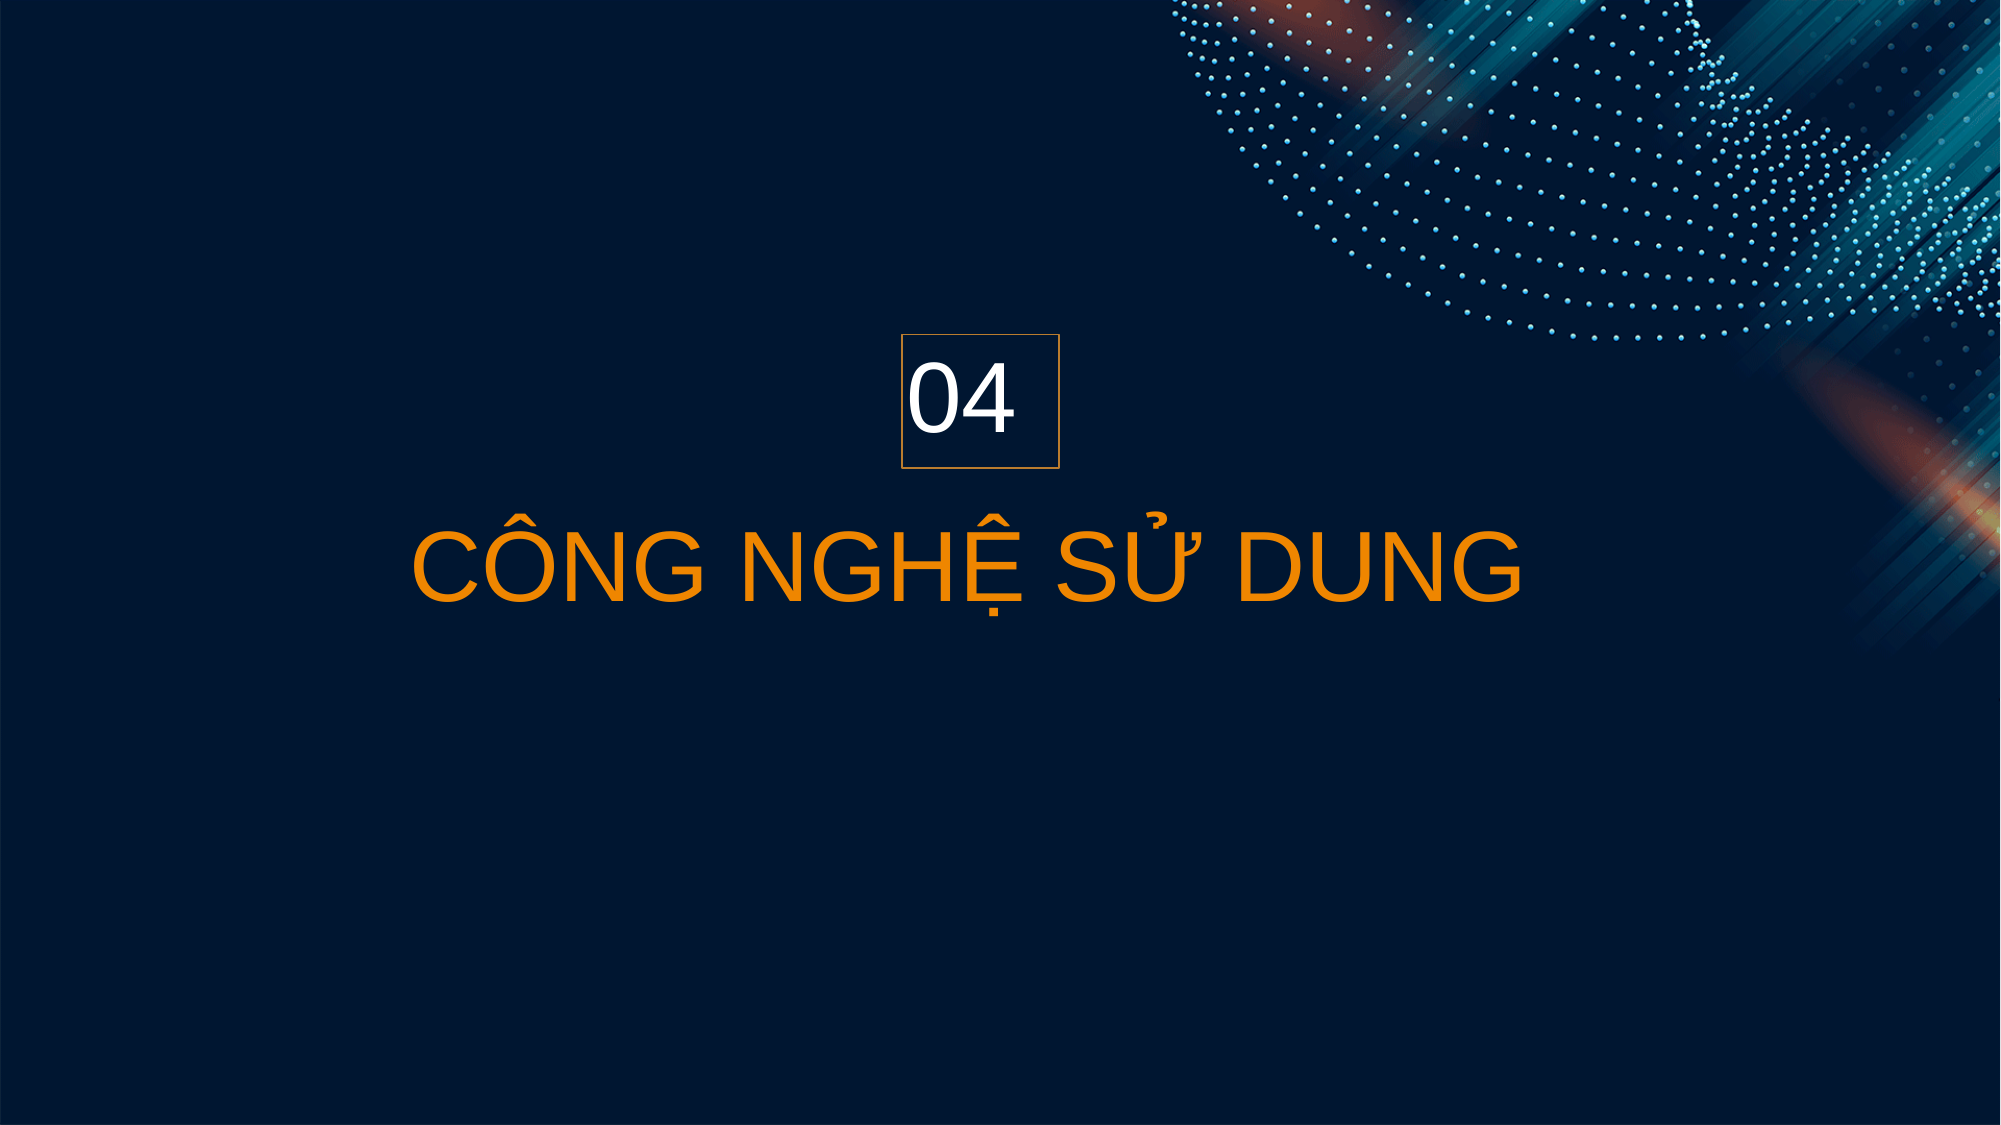

Giải pháp công nghệ

04
CÔNG NGHỆ SỬ DUNG